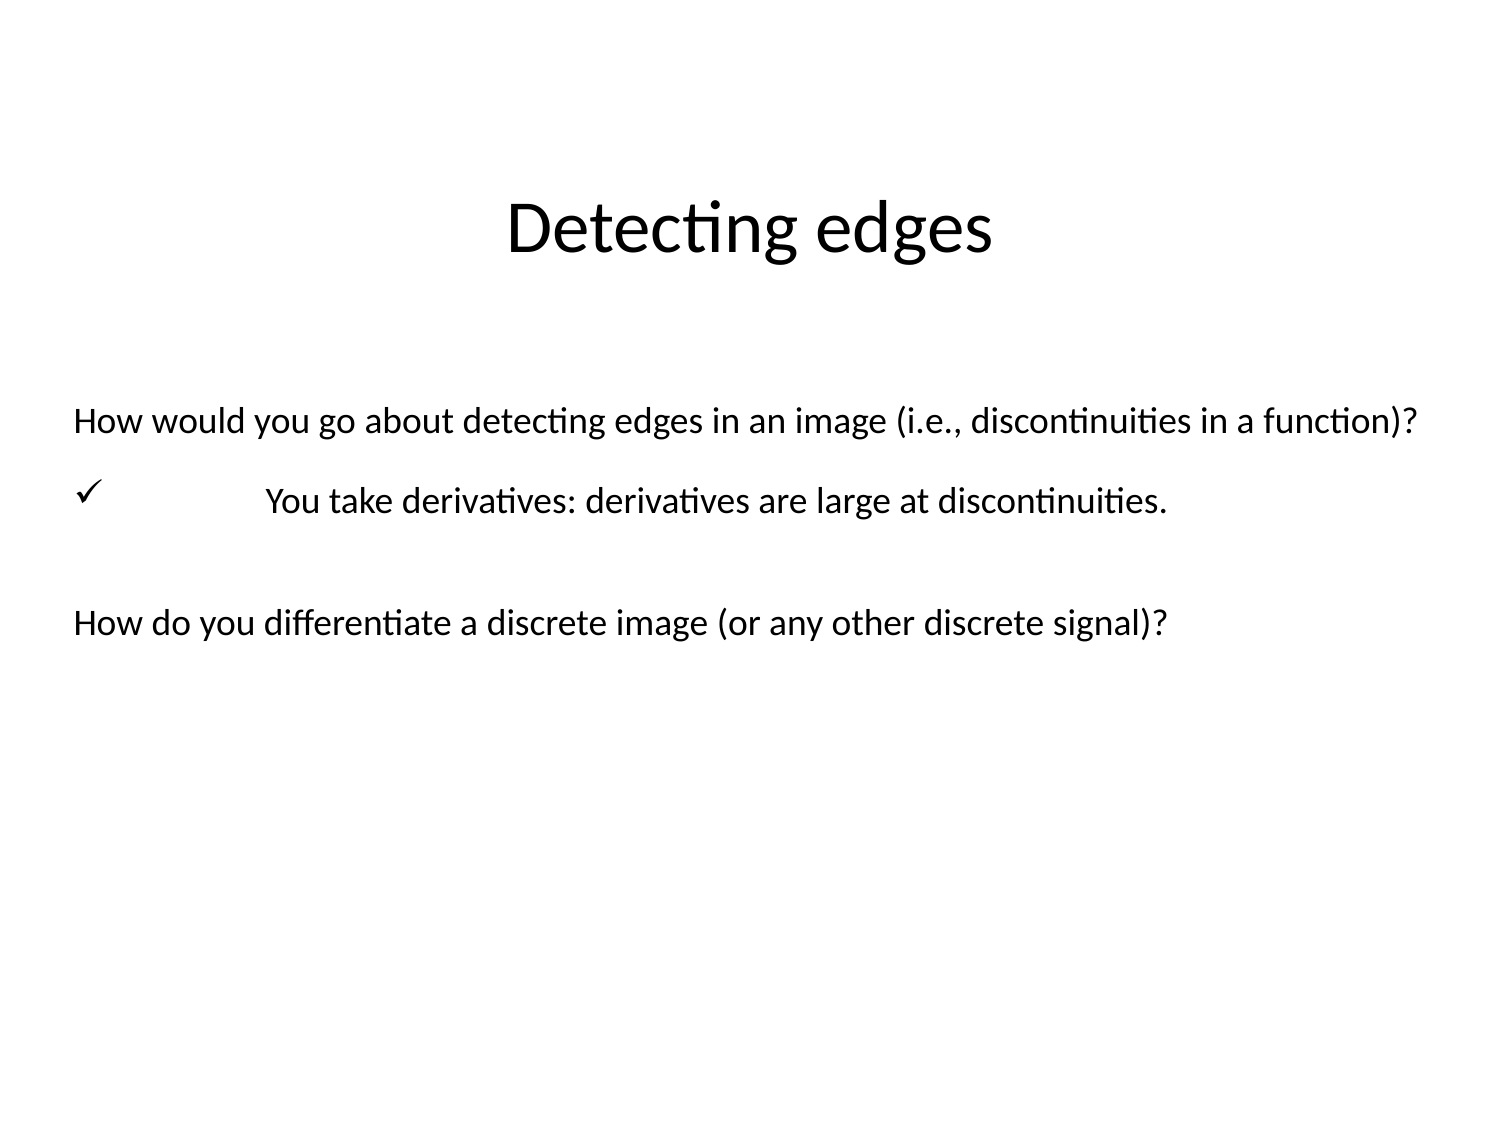

# Detecting edges
How would you go about detecting edges in an image (i.e., discontinuities in a function)?

	You take derivatives: derivatives are large at discontinuities.

How do you differentiate a discrete image (or any other discrete signal)?